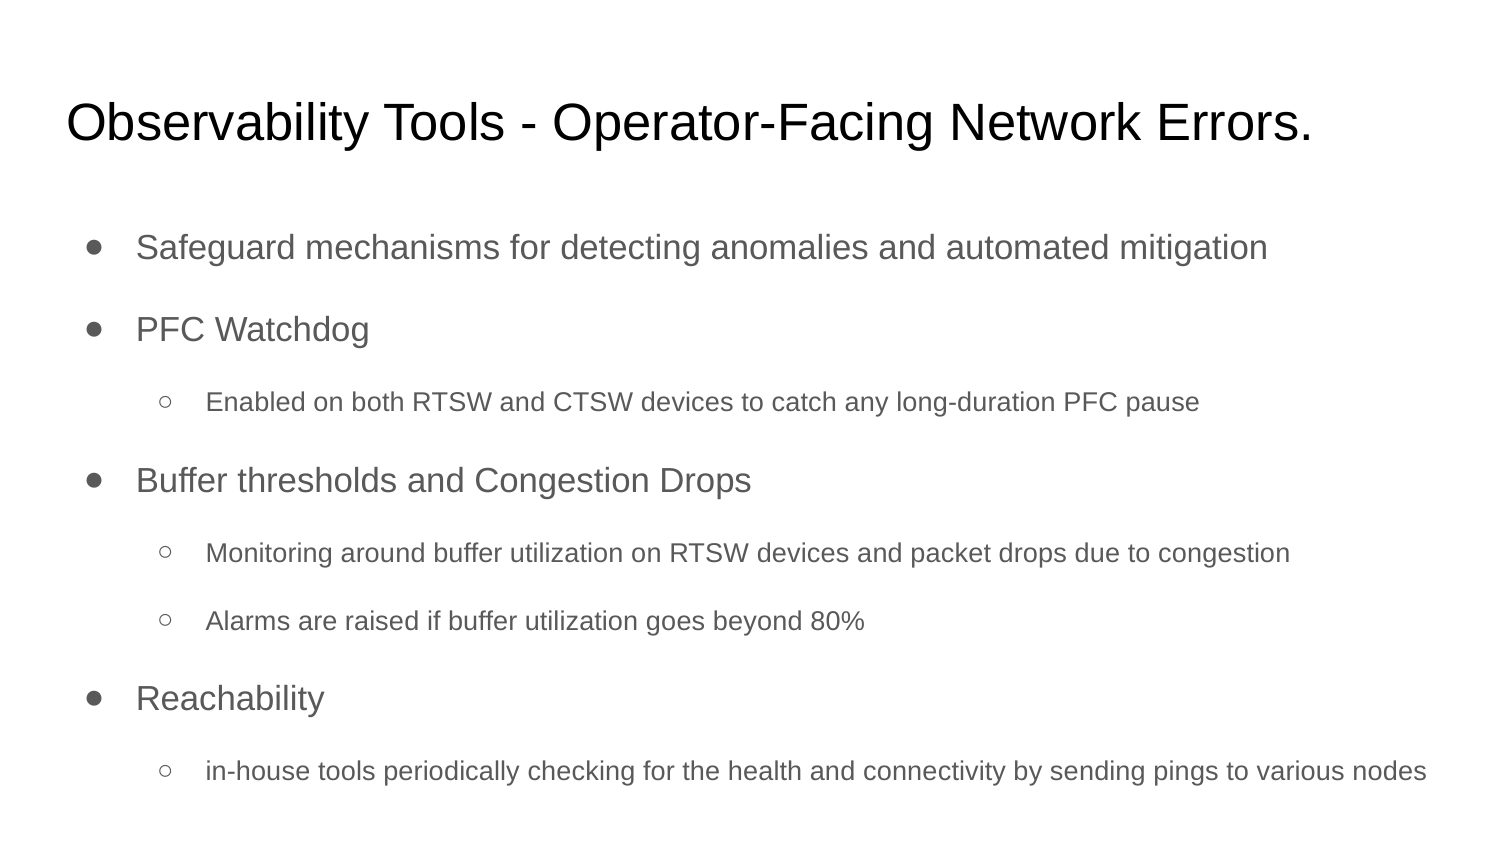

# Observability Tools - Operator-Facing Network Errors.
Safeguard mechanisms for detecting anomalies and automated mitigation
PFC Watchdog
Enabled on both RTSW and CTSW devices to catch any long-duration PFC pause
Buffer thresholds and Congestion Drops
Monitoring around buffer utilization on RTSW devices and packet drops due to congestion
Alarms are raised if buffer utilization goes beyond 80%
Reachability
in-house tools periodically checking for the health and connectivity by sending pings to various nodes